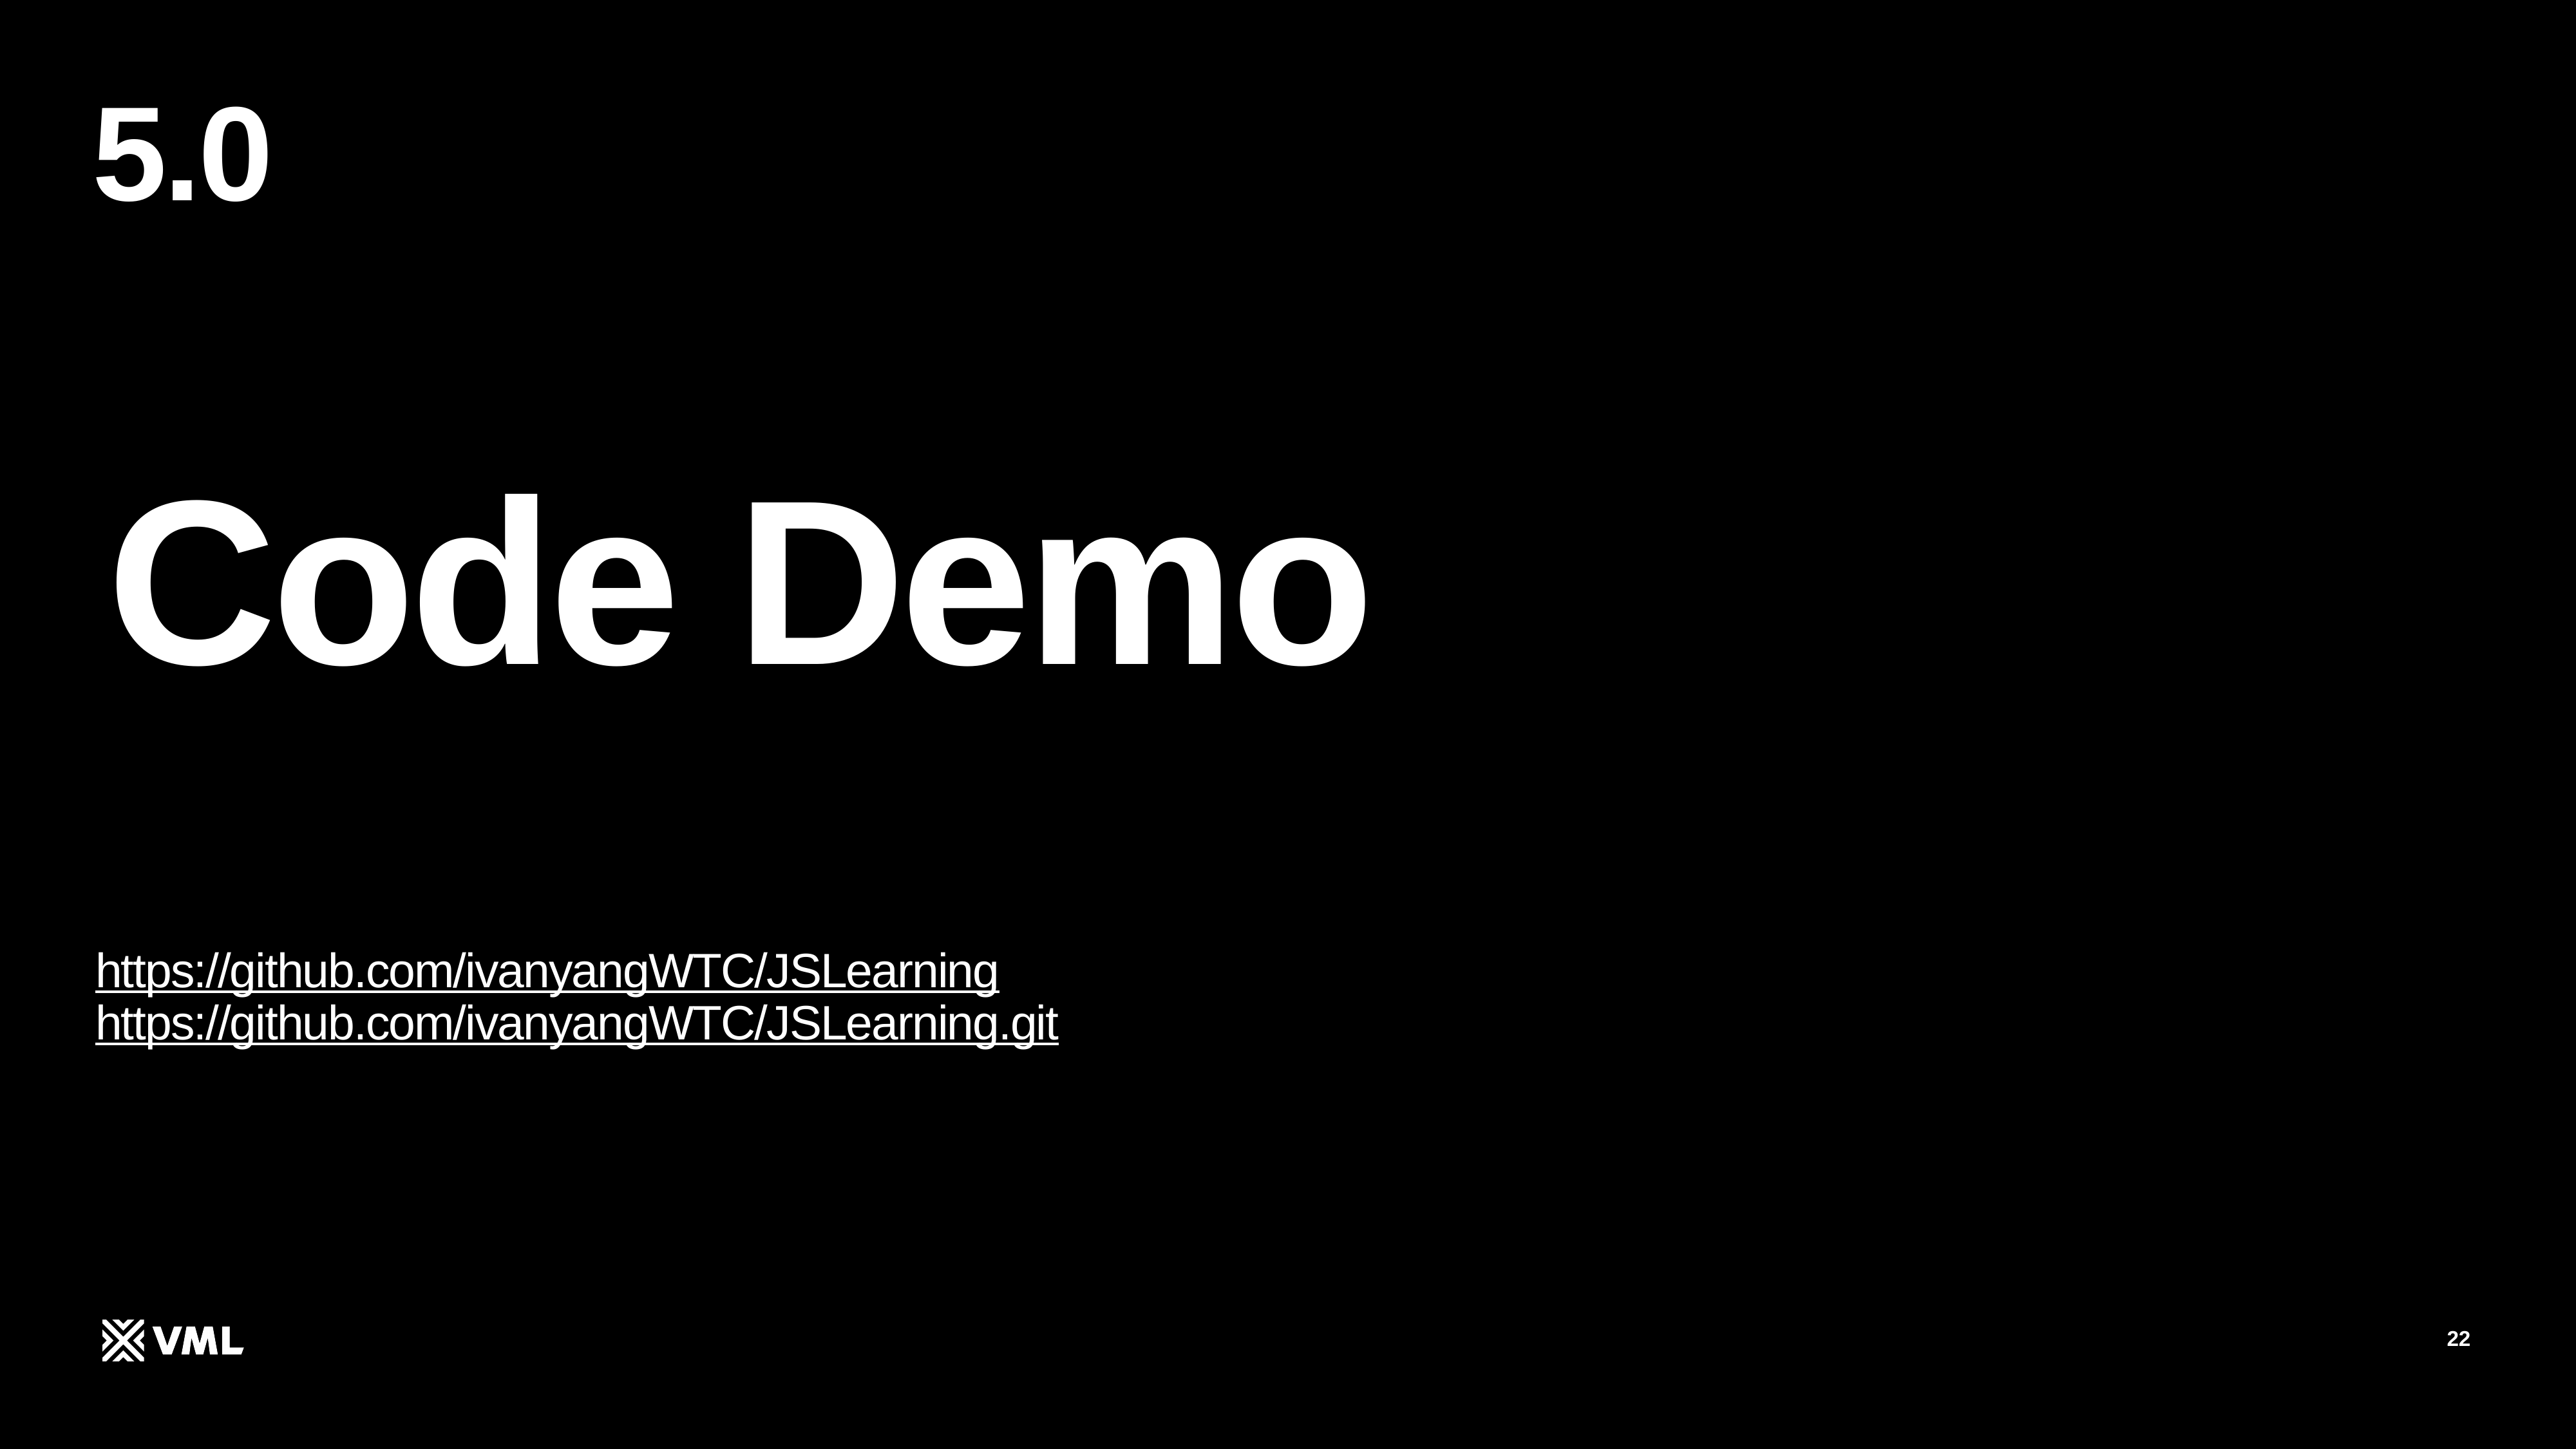

5.0
# Code Demo
https://github.com/ivanyangWTC/JSLearning
https://github.com/ivanyangWTC/JSLearning.git

22